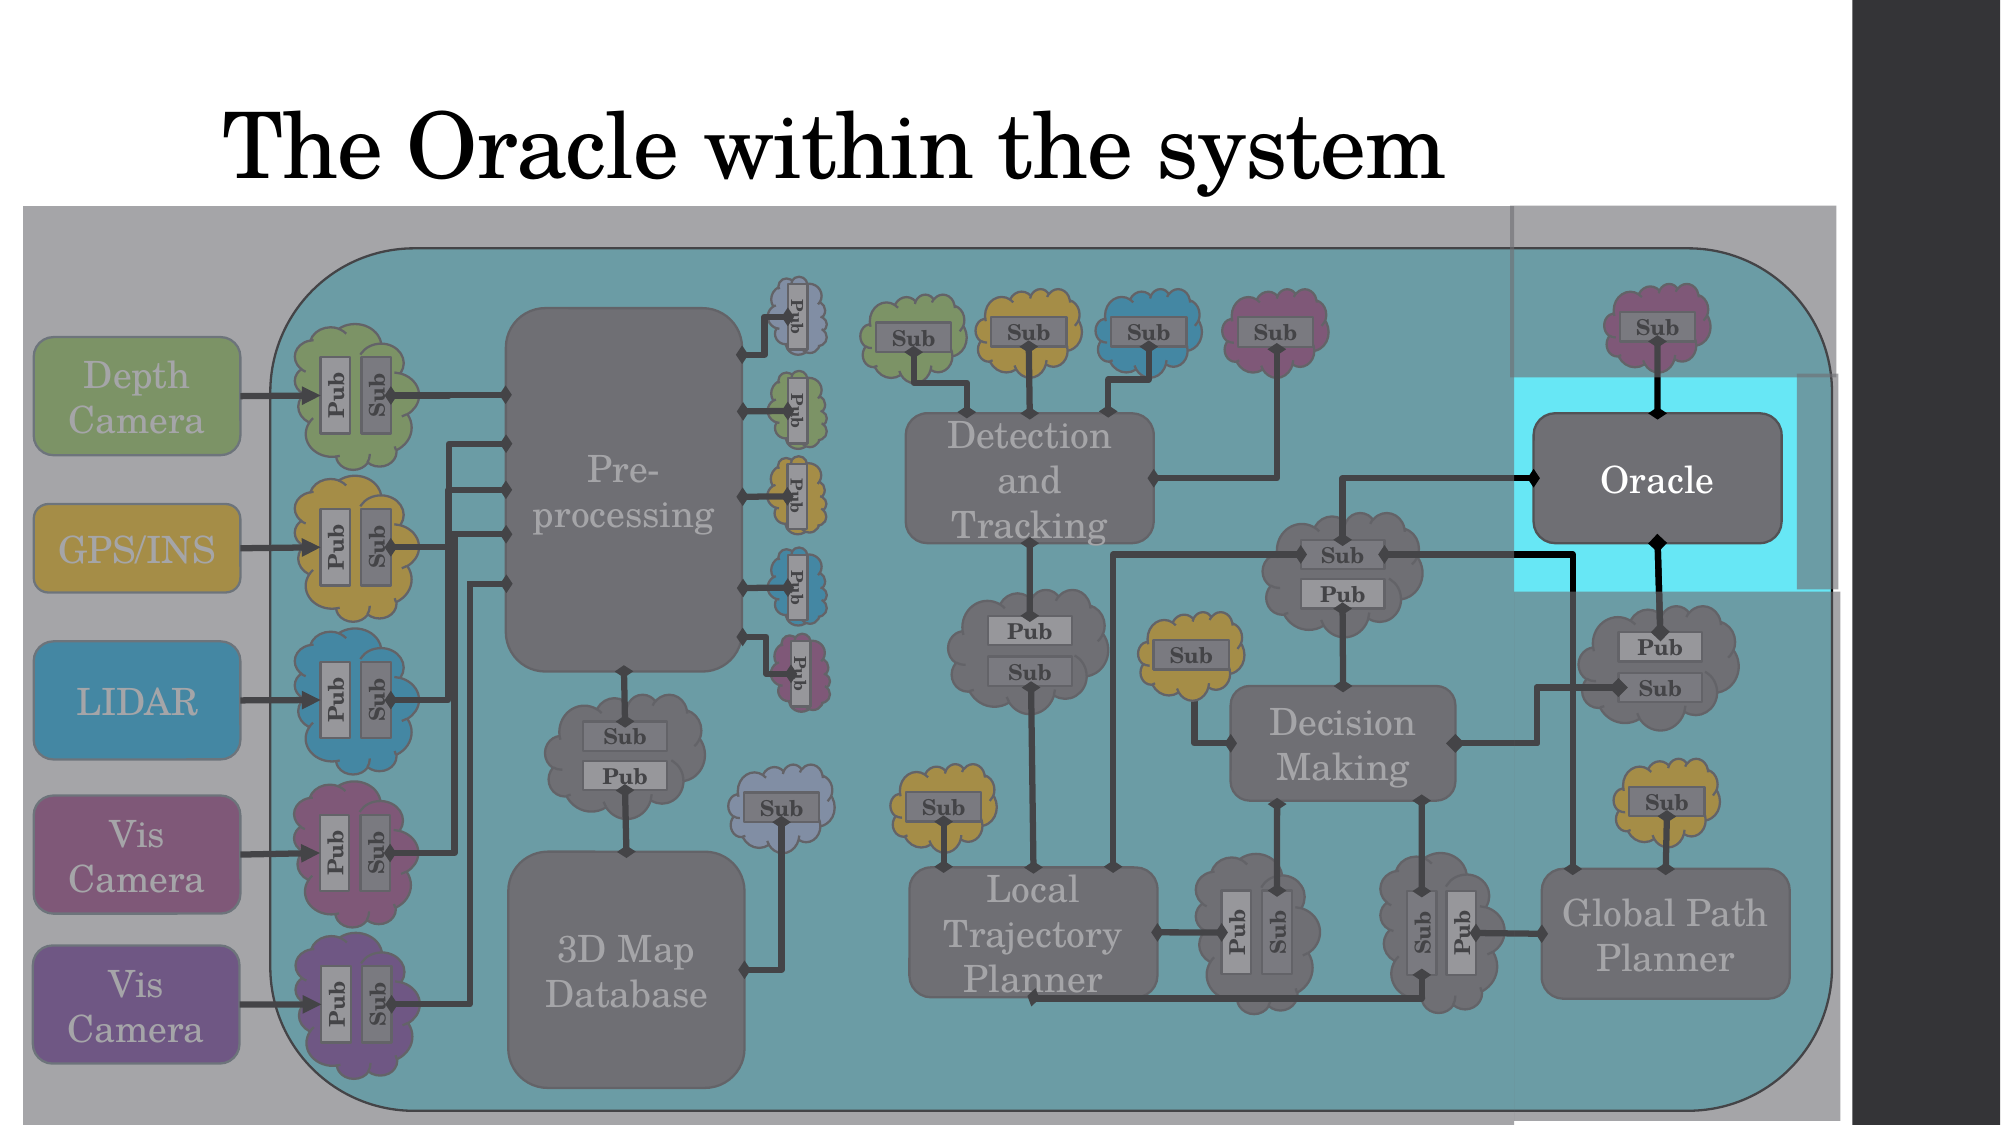

# The Oracle within the system

Sub

Pub

Sub

Sub

Sub

Sub
Pre-processing

Pub
Sub
Depth Camera

Pub
Detection and Tracking
Oracle

Pub

Pub
Sub
GPS/INS

Sub
Pub

Pub

Pub
Sub

Pub
Sub

Sub

Pub
Sub
LIDAR

Pub
Decision Making

Sub
Pub

Sub

Sub

Sub

Pub
Sub
Vis Camera
3D Map Database
Local Trajectory Planner
Global Path Planner

Sub
Pub

Pub
Sub

Pub
Sub
Vis Camera